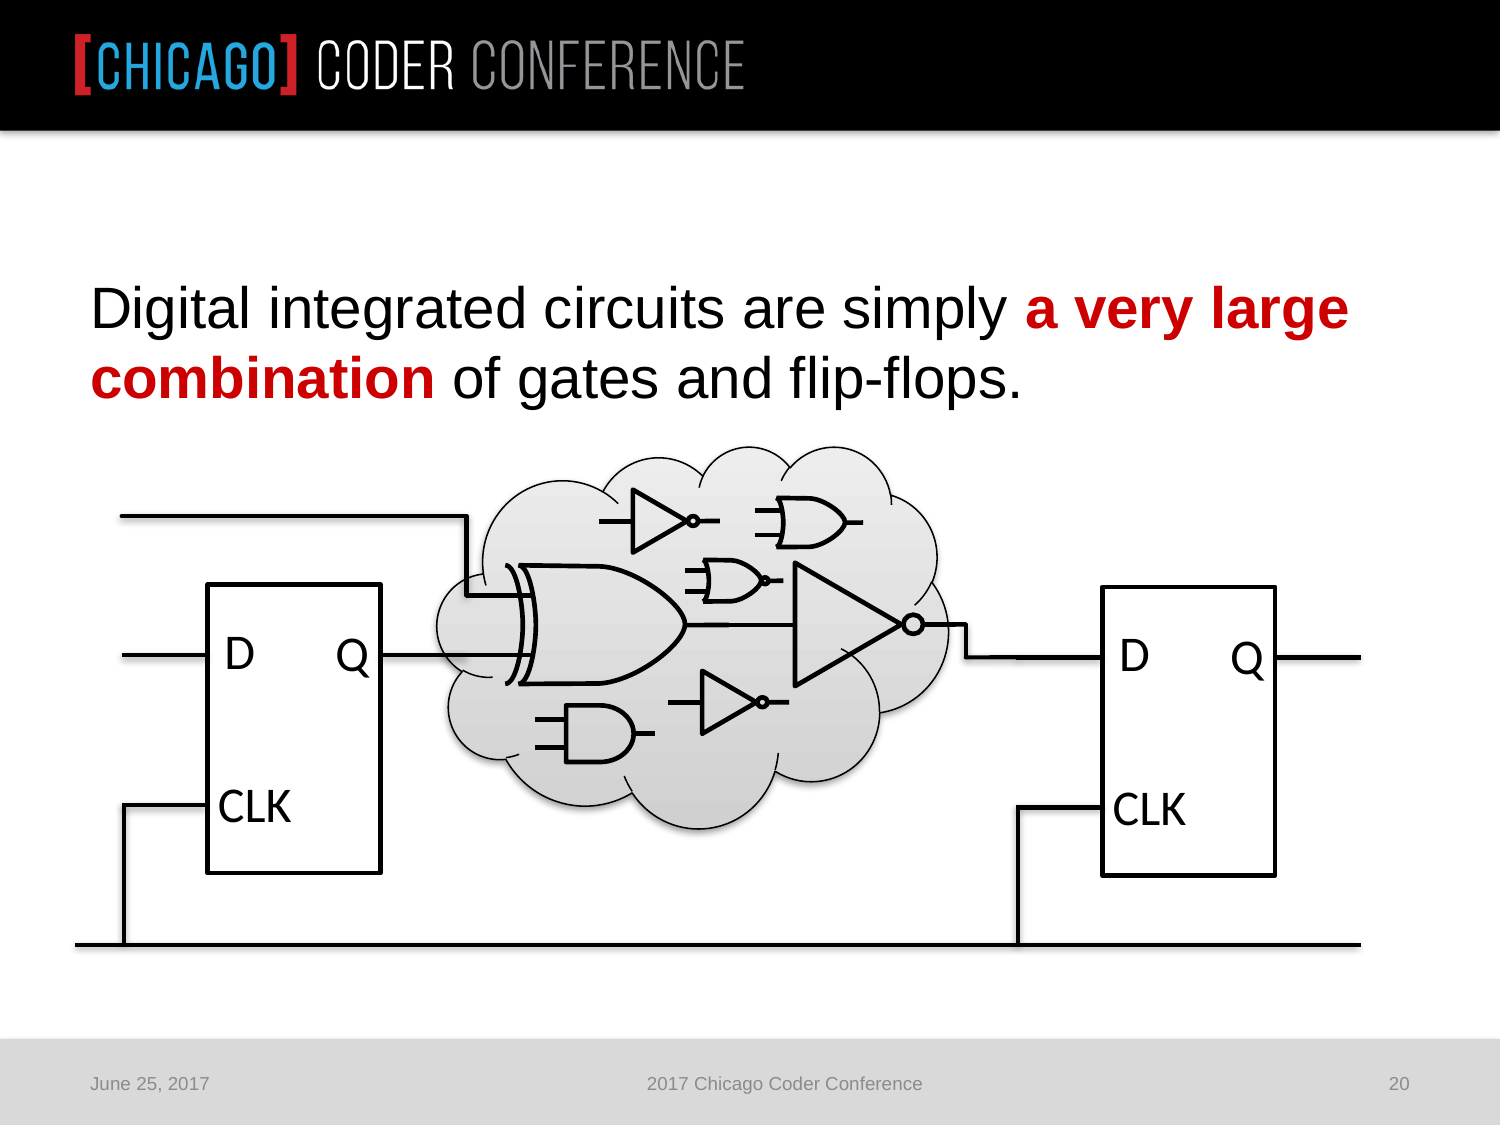

Digital integrated circuits are simply a very large combination of gates and flip-flops.

D
Q
CLK

D
Q
CLK

June 25, 2017
2017 Chicago Coder Conference
20